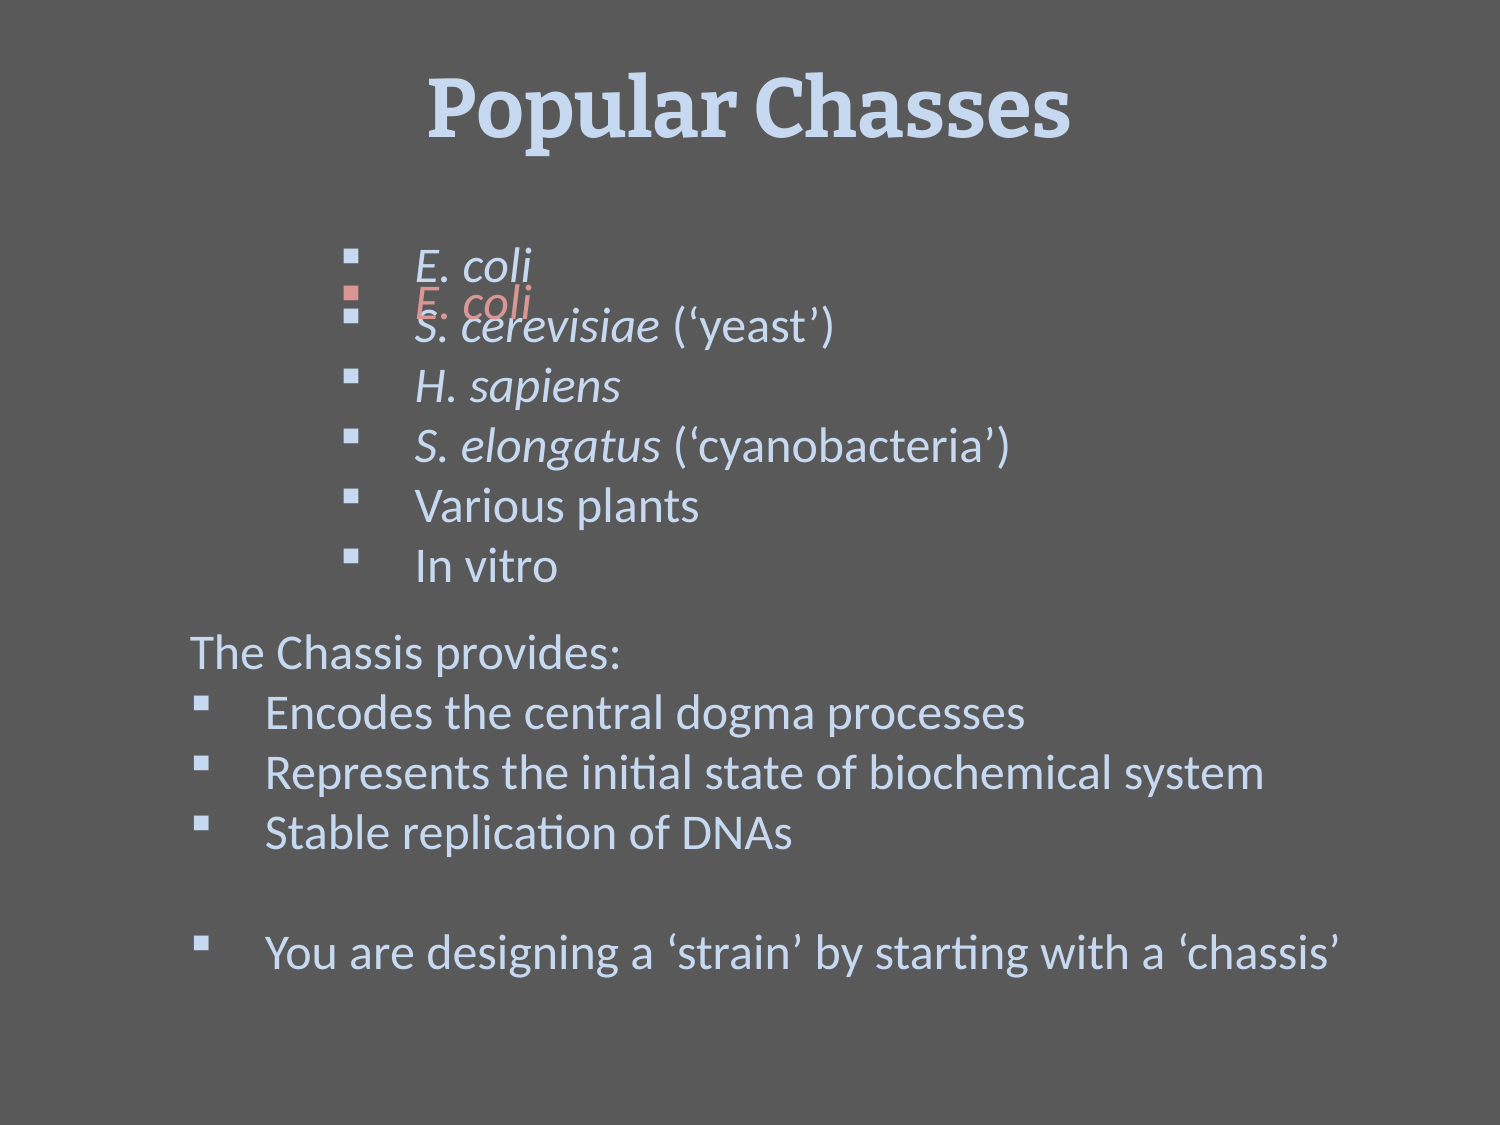

Popular Chasses
E. coli
S. cerevisiae (‘yeast’)
H. sapiens
S. elongatus (‘cyanobacteria’)
Various plants
In vitro
E. coli
The Chassis provides:
Encodes the central dogma processes
Represents the initial state of biochemical system
Stable replication of DNAs

You are designing a ‘strain’ by starting with a ‘chassis’